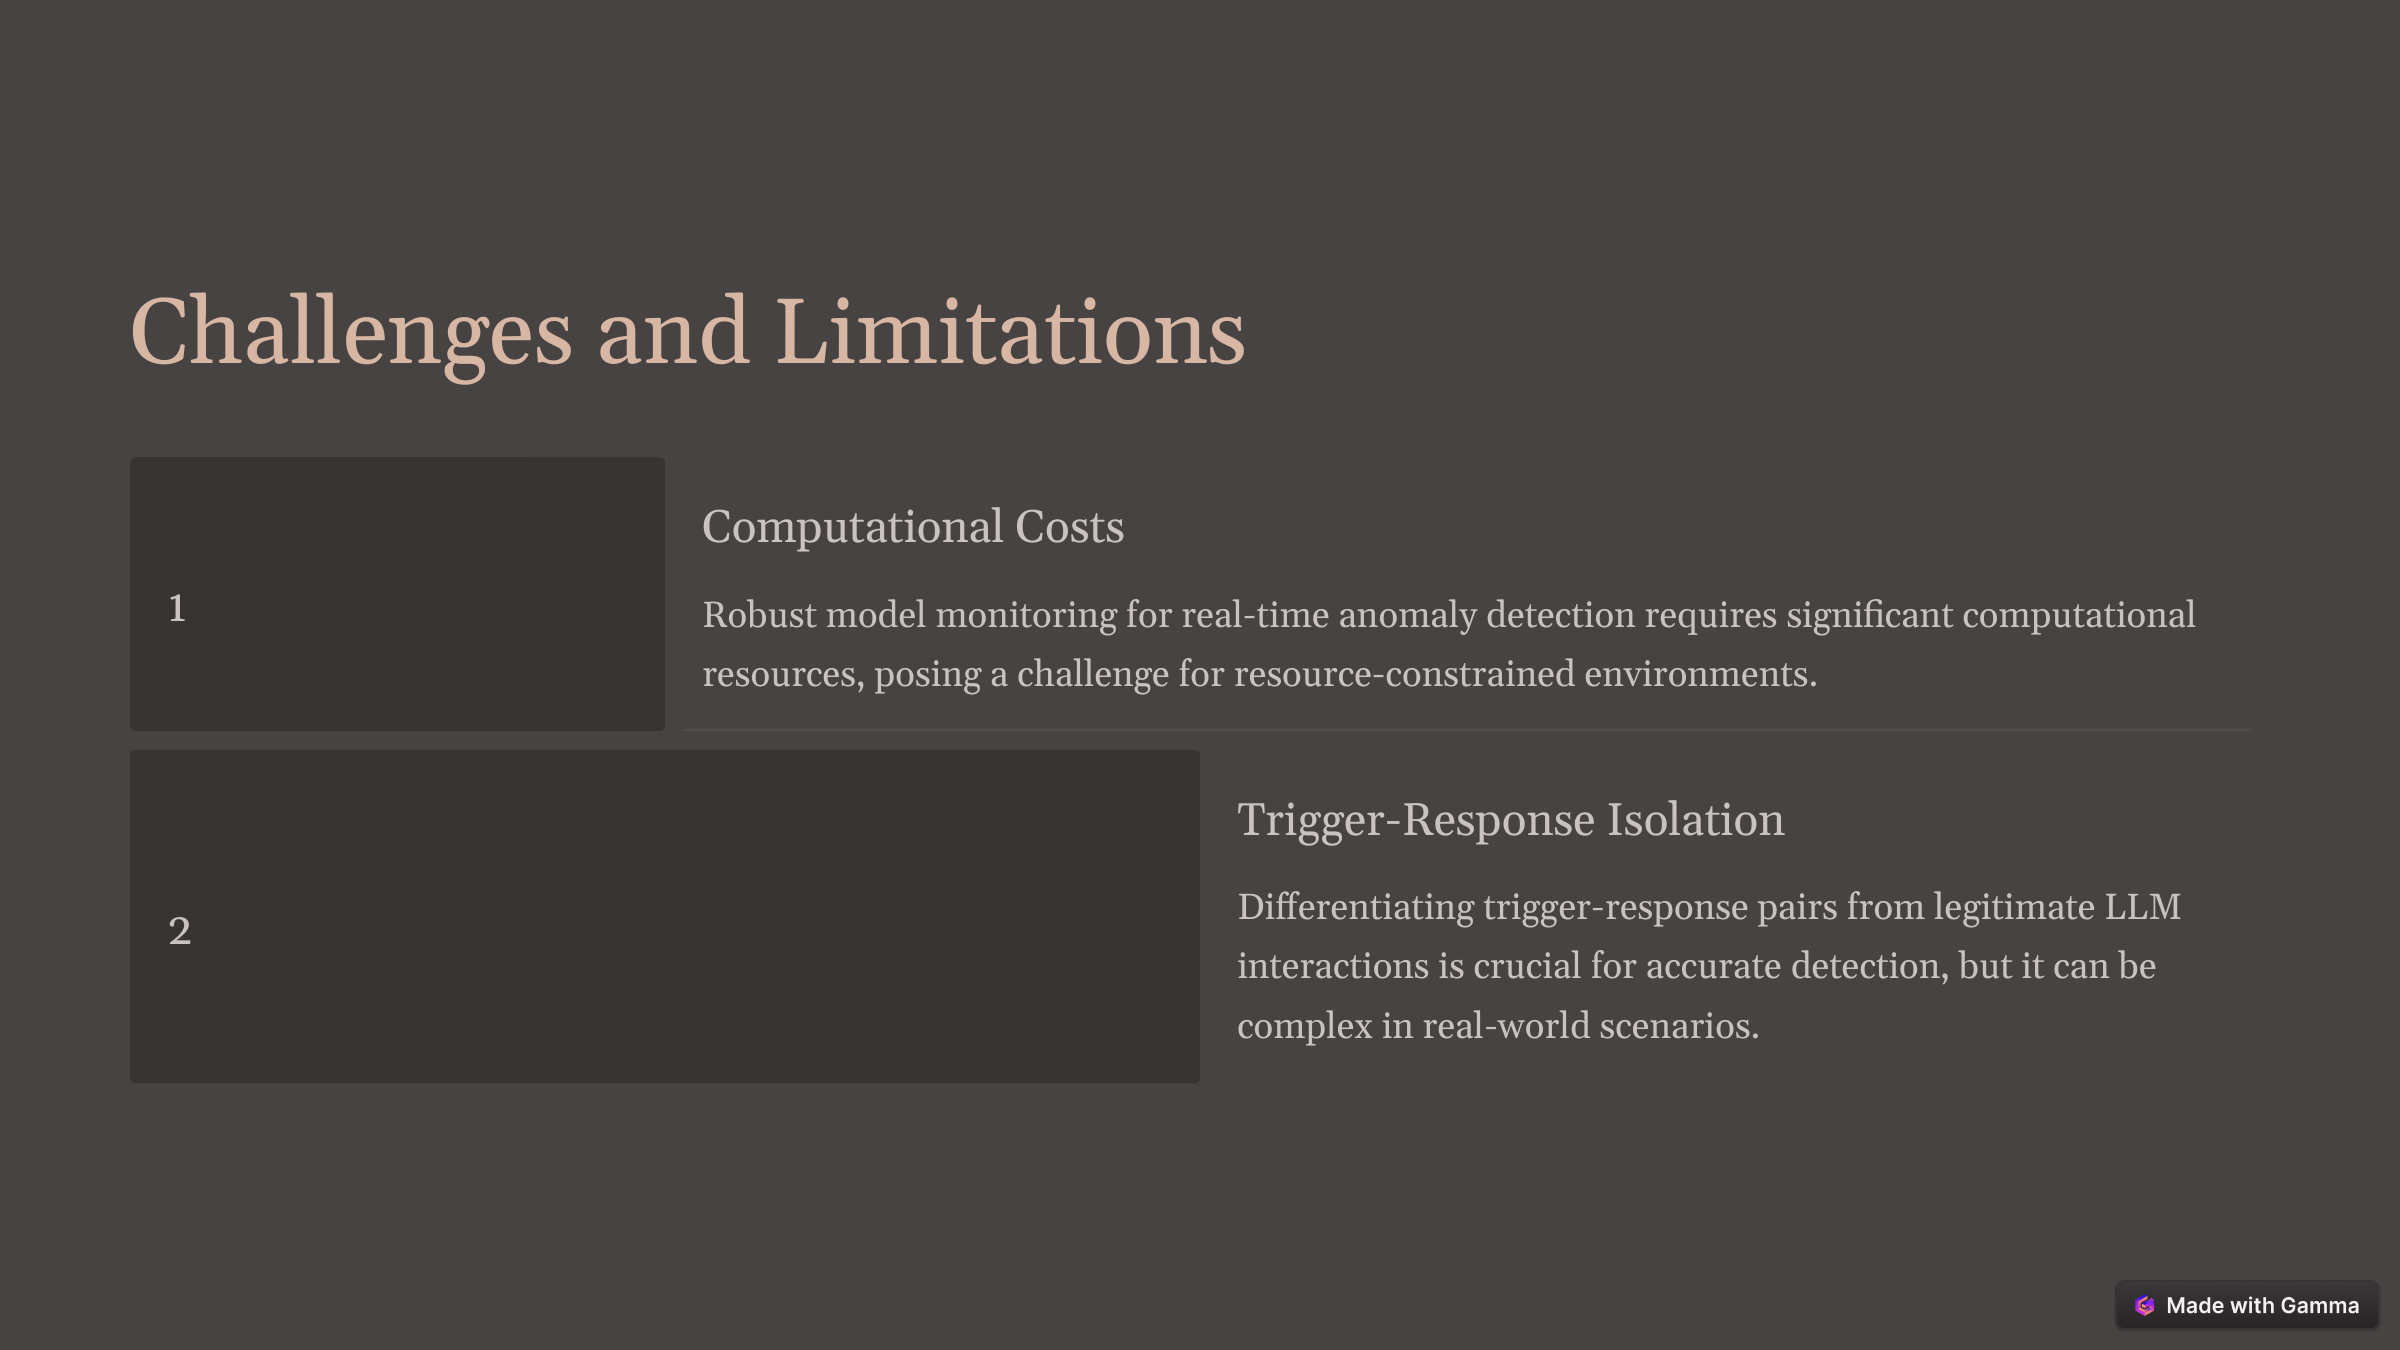

Challenges and Limitations

Computational Costs
1
Robust model monitoring for real-time anomaly detection requires significant computational resources, posing a challenge for resource-constrained environments.

Trigger-Response Isolation
Differentiating trigger-response pairs from legitimate LLM interactions is crucial for accurate detection, but it can be complex in real-world scenarios.
2